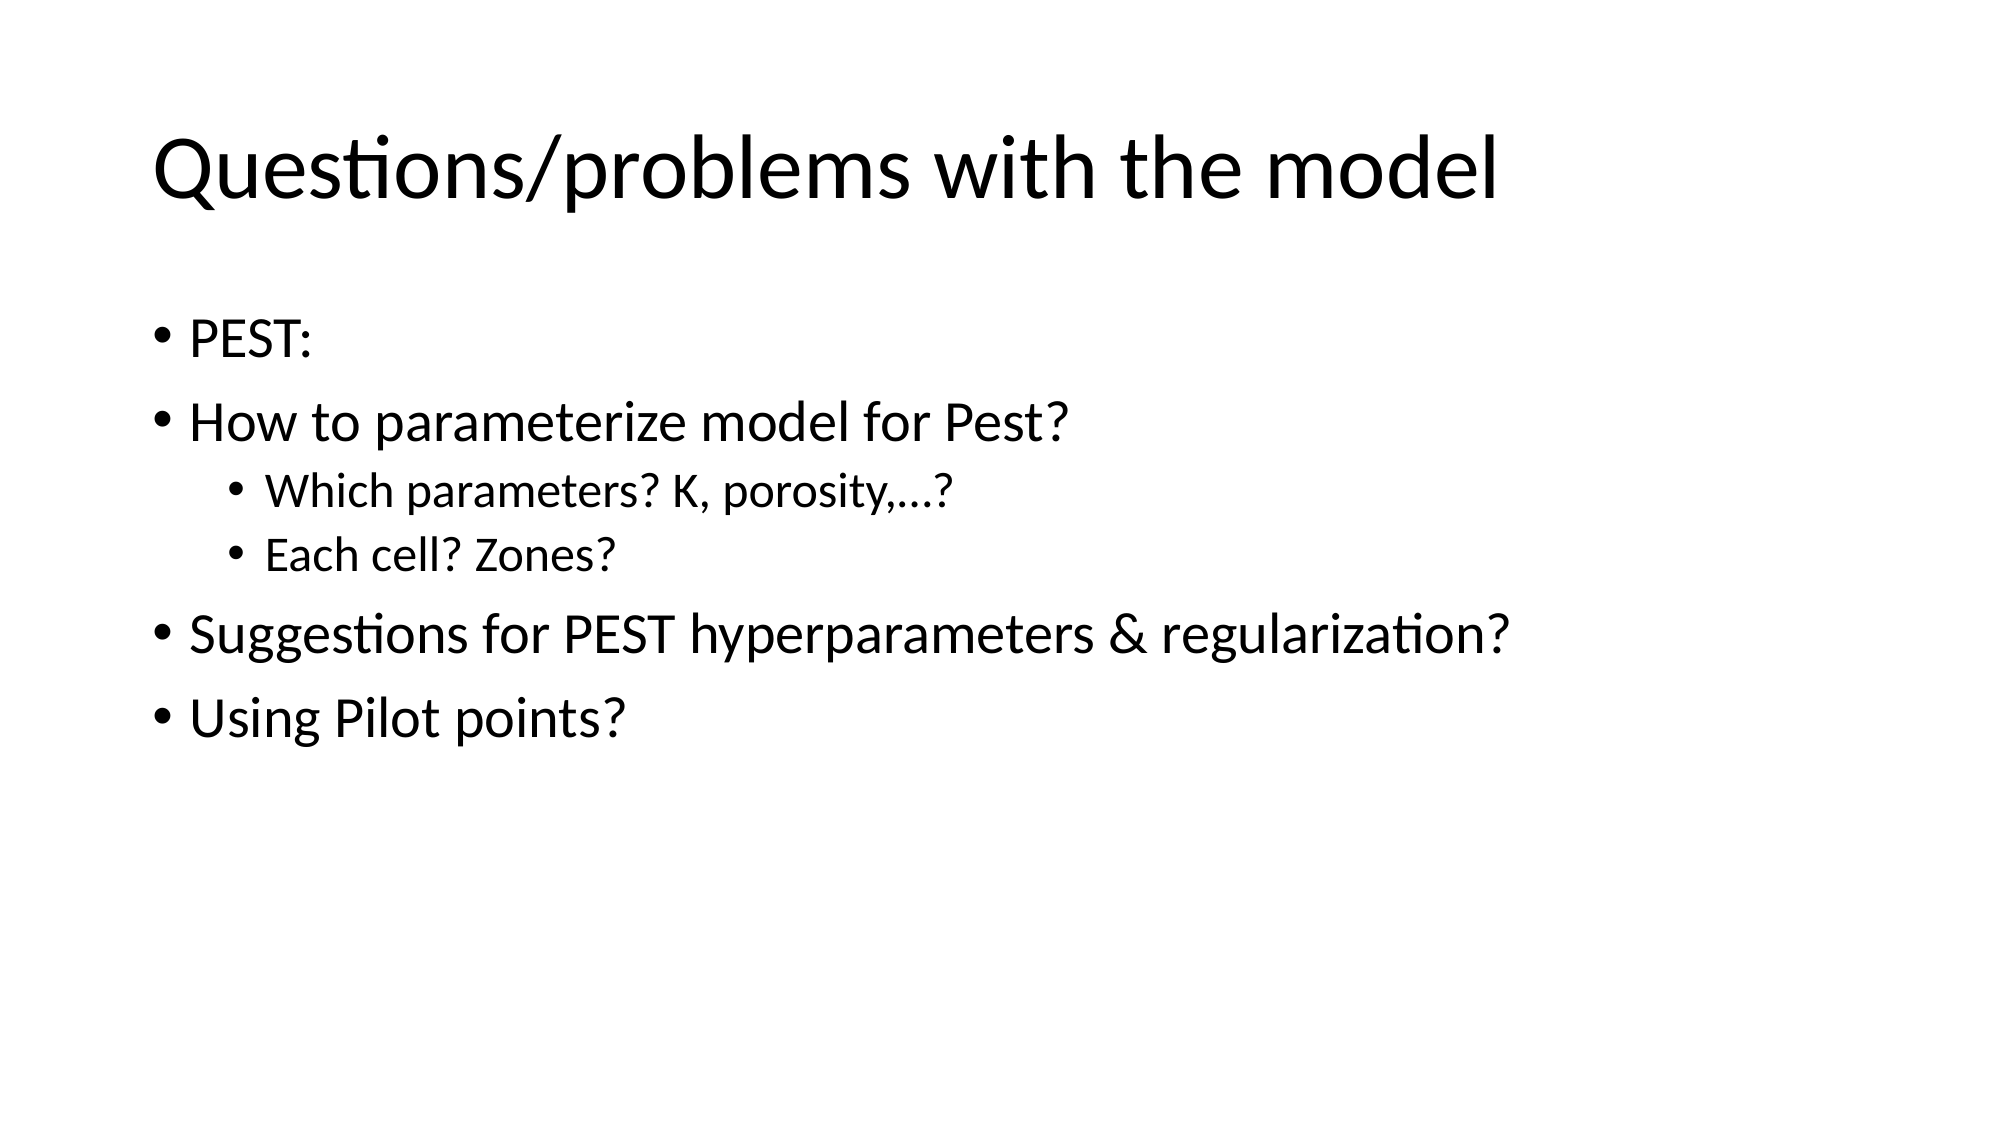

# Questions/problems with the model
PEST:
How to parameterize model for Pest?
Which parameters? K, porosity,…?
Each cell? Zones?
Suggestions for PEST hyperparameters & regularization?
Using Pilot points?